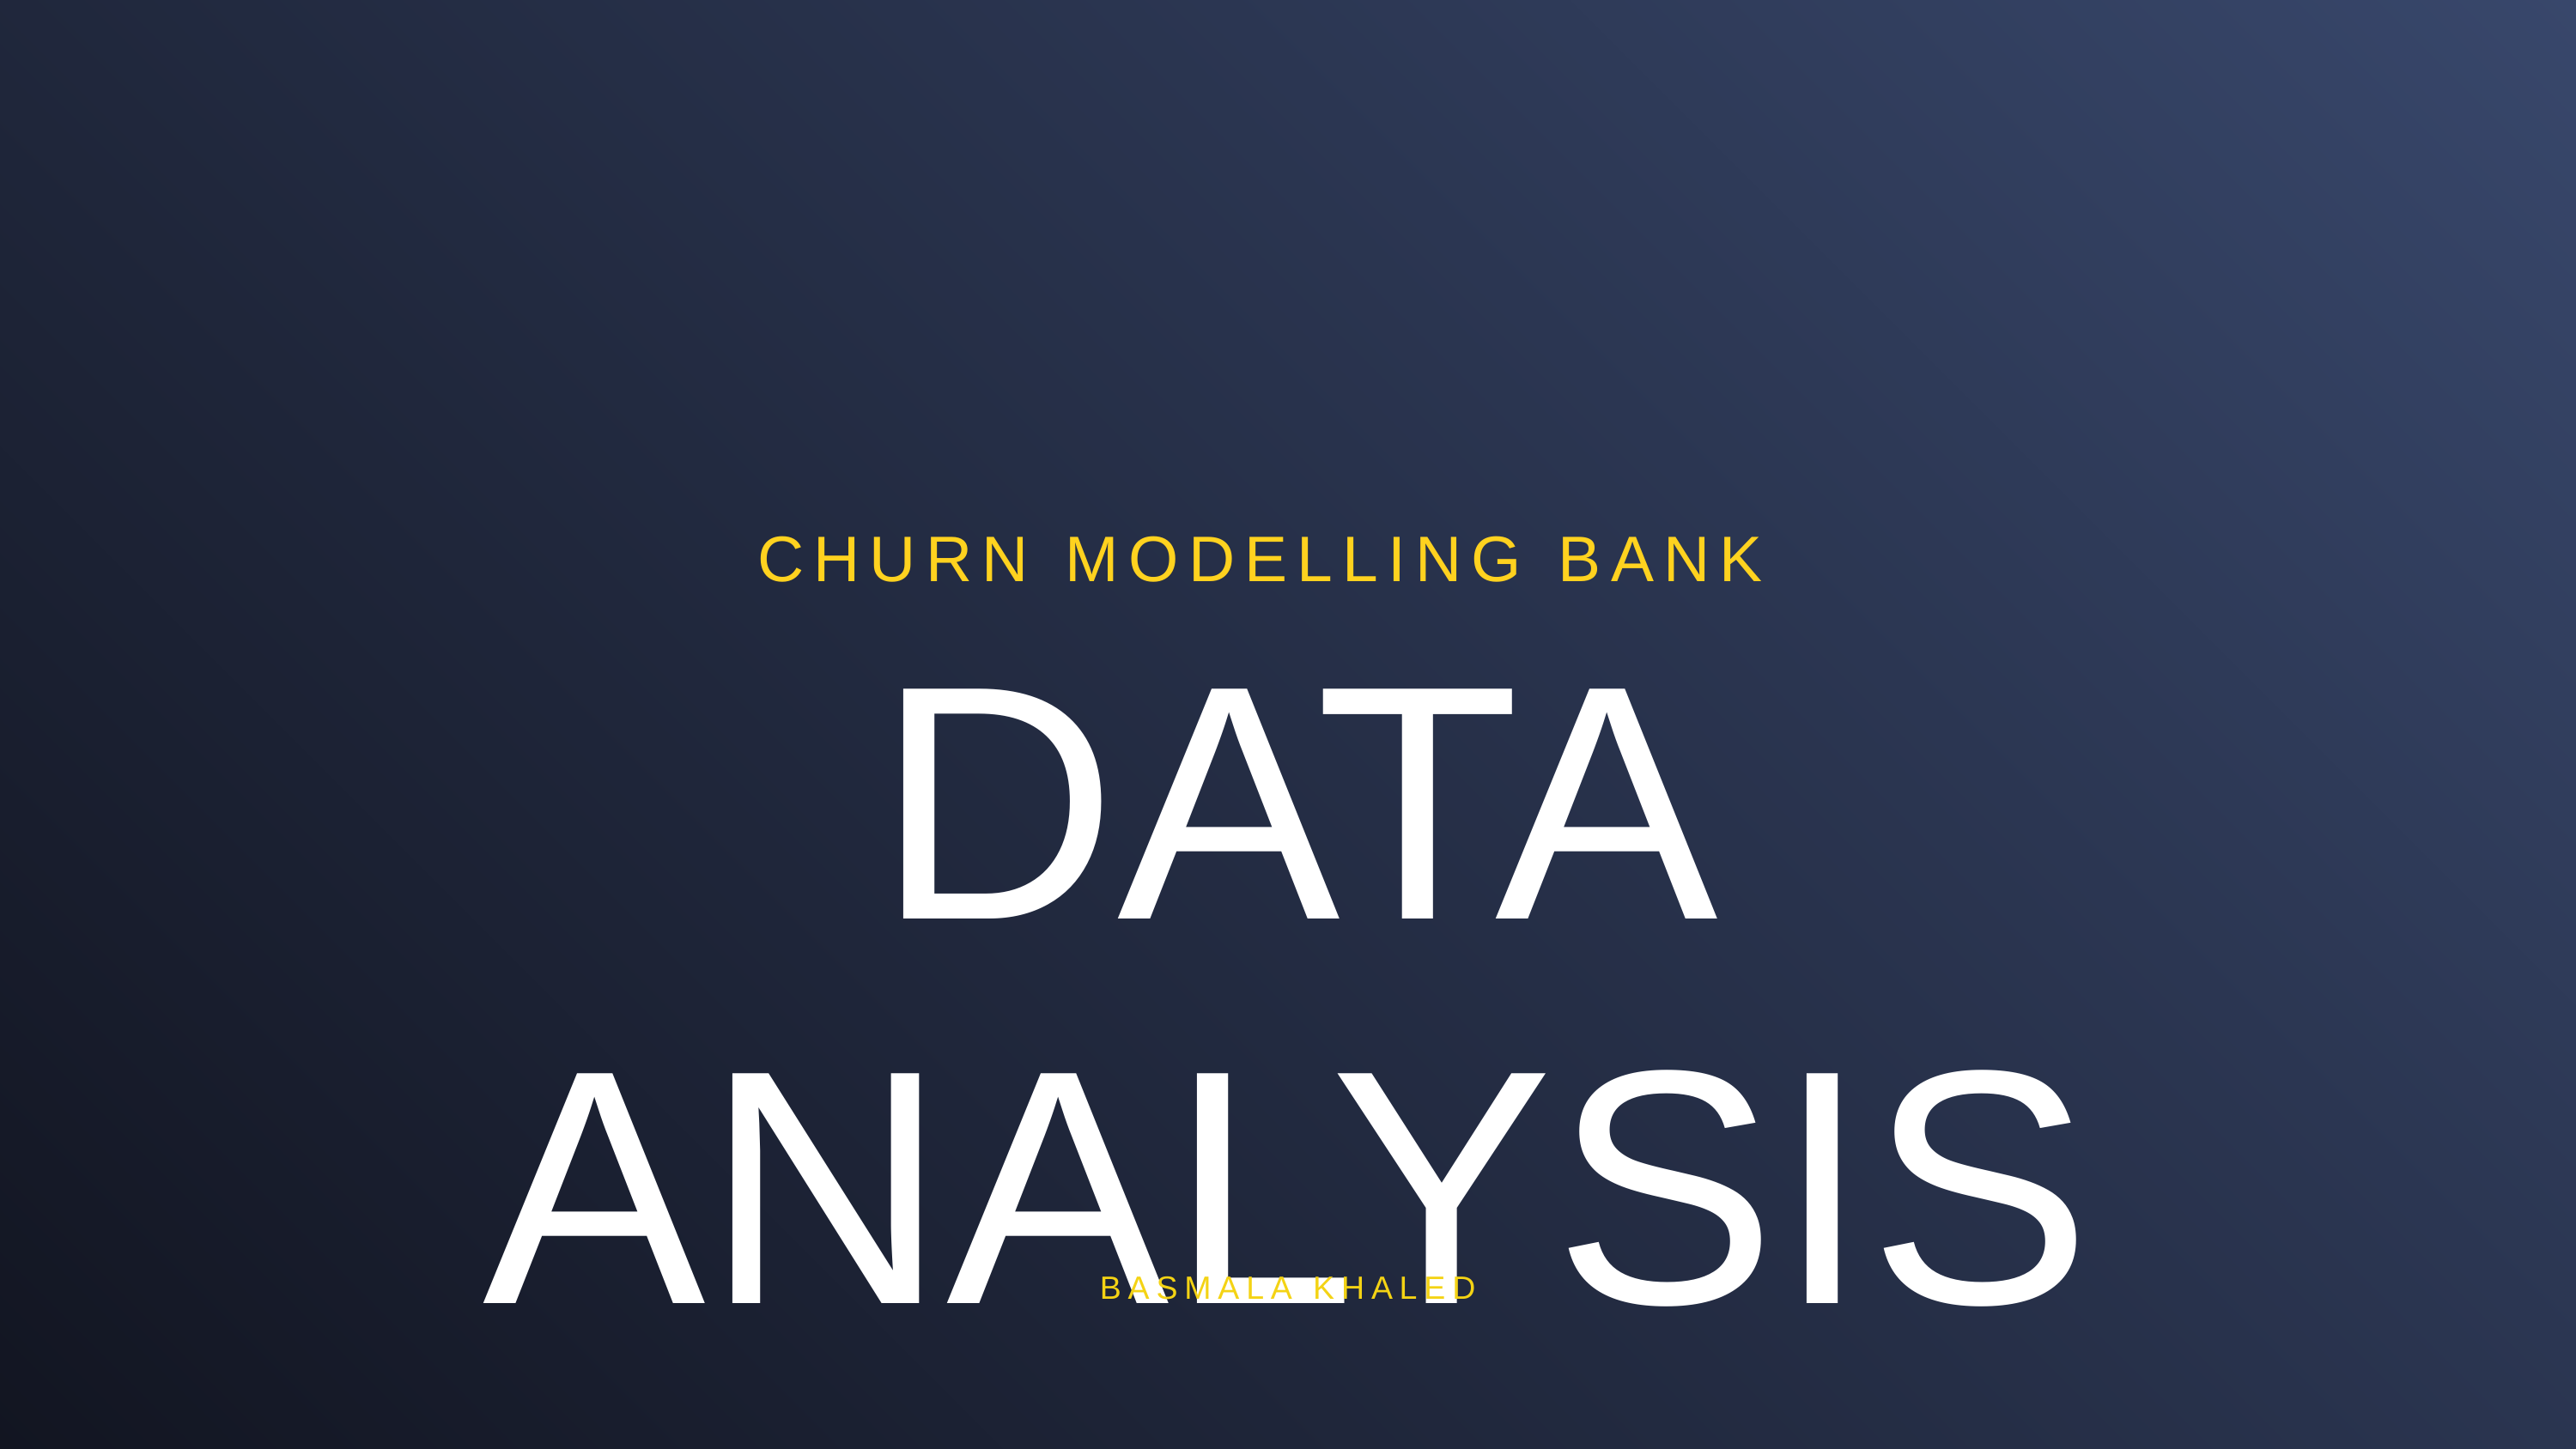

CHURN MODELLING BANK
DATA ANALYSIS
BASMALA KHALED